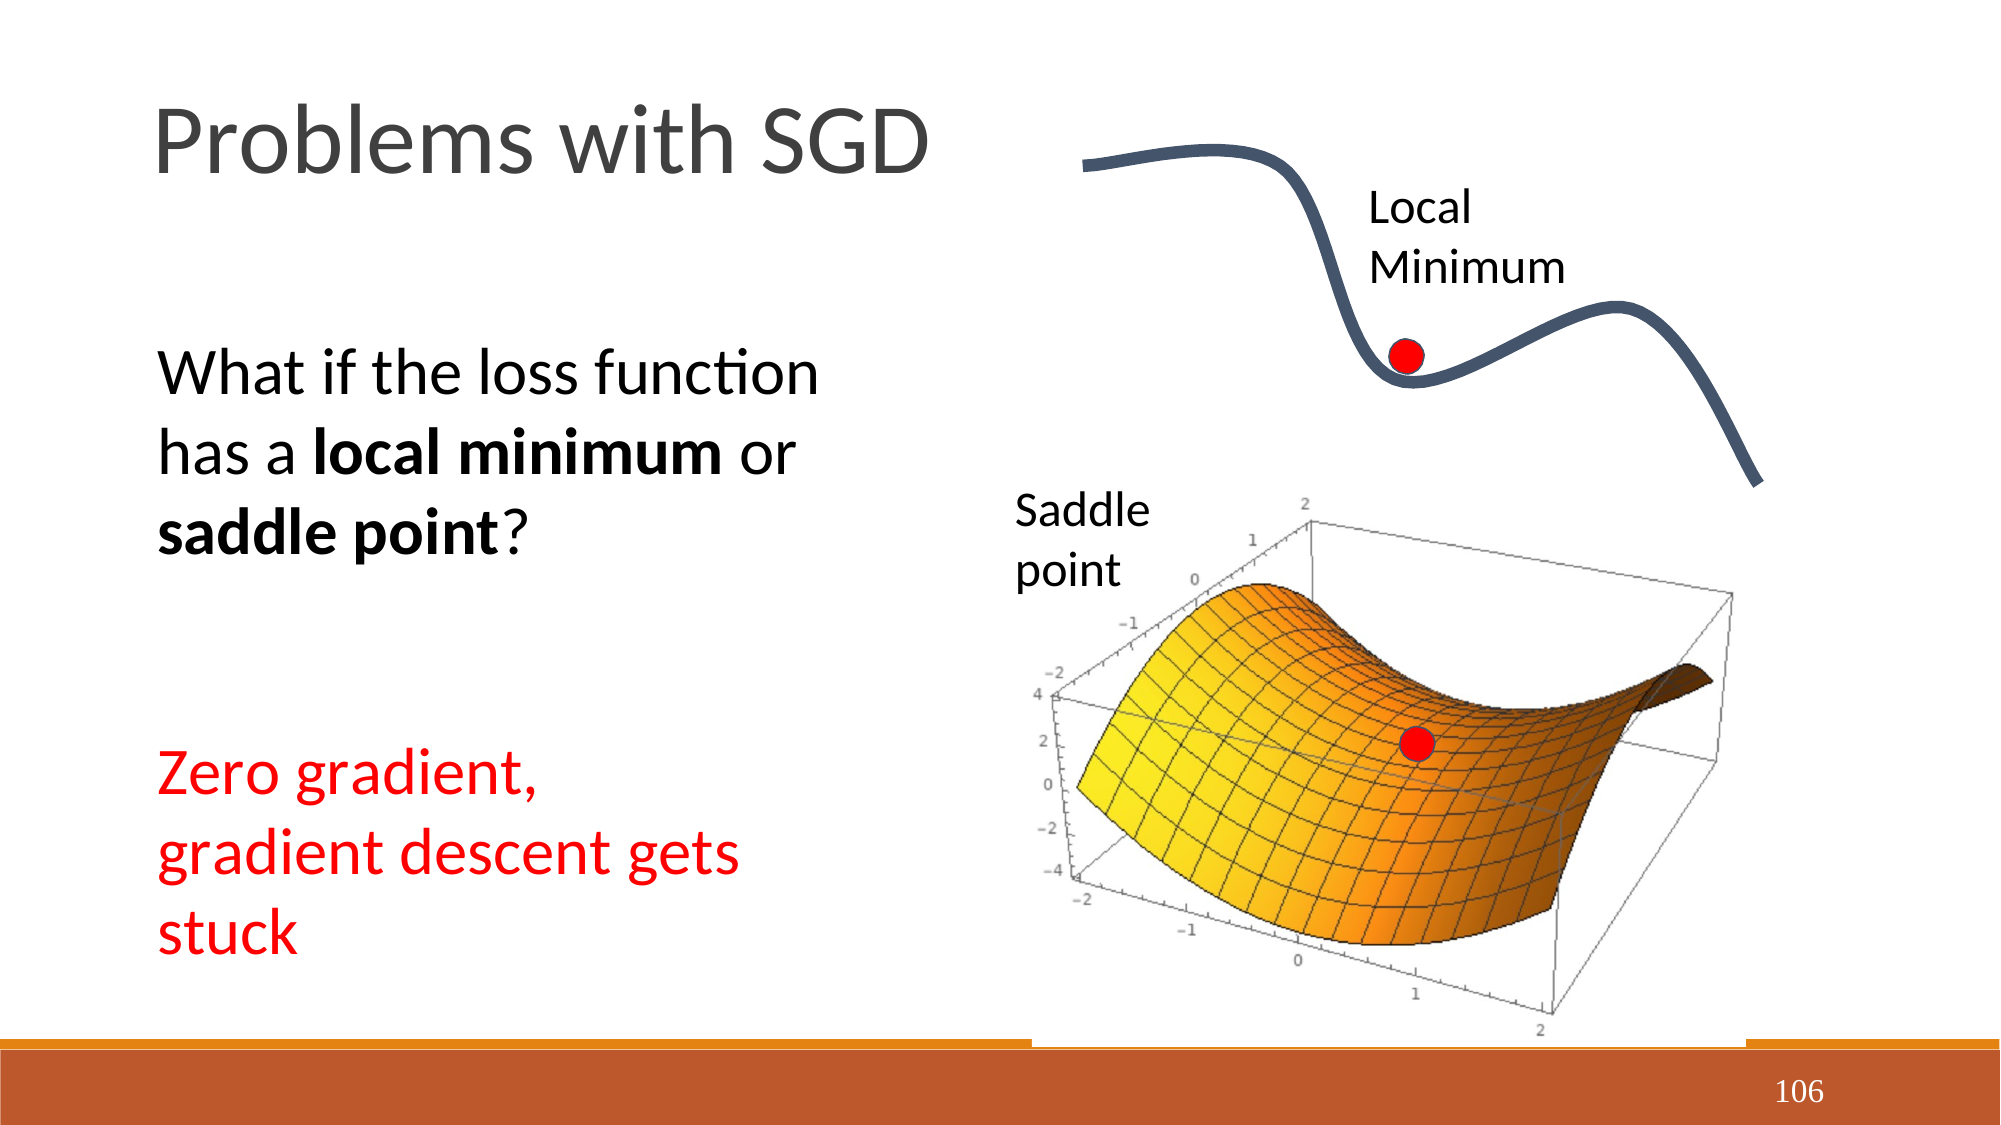

Problems with SGD

Local Minimum
What if the loss function has a local minimum or saddle point?

Saddle point

Zero gradient, gradient descent gets stuck
106